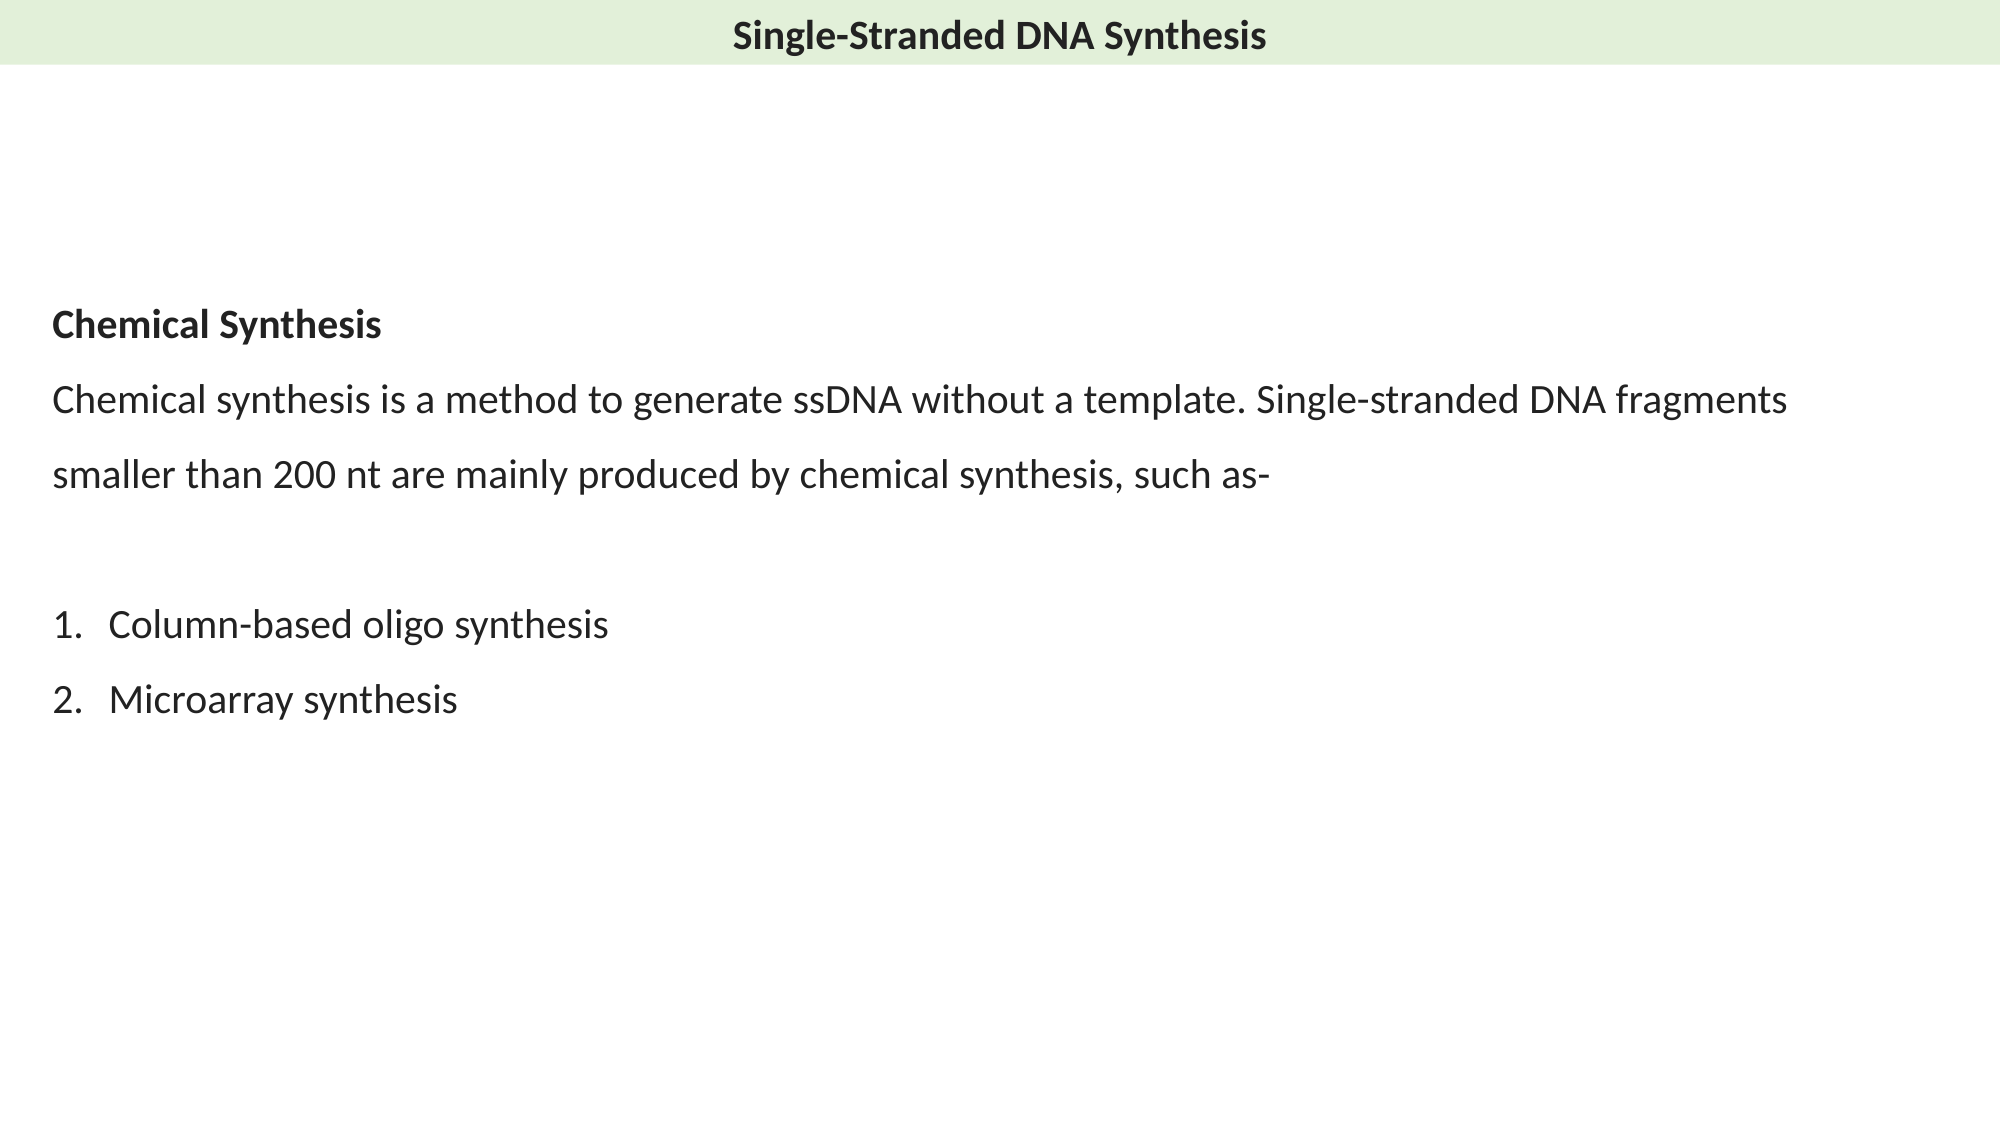

Single-Stranded DNA Synthesis
Chemical Synthesis
Chemical synthesis is a method to generate ssDNA without a template. Single-stranded DNA fragments smaller than 200 nt are mainly produced by chemical synthesis, such as-

Column-based oligo synthesis
Microarray synthesis